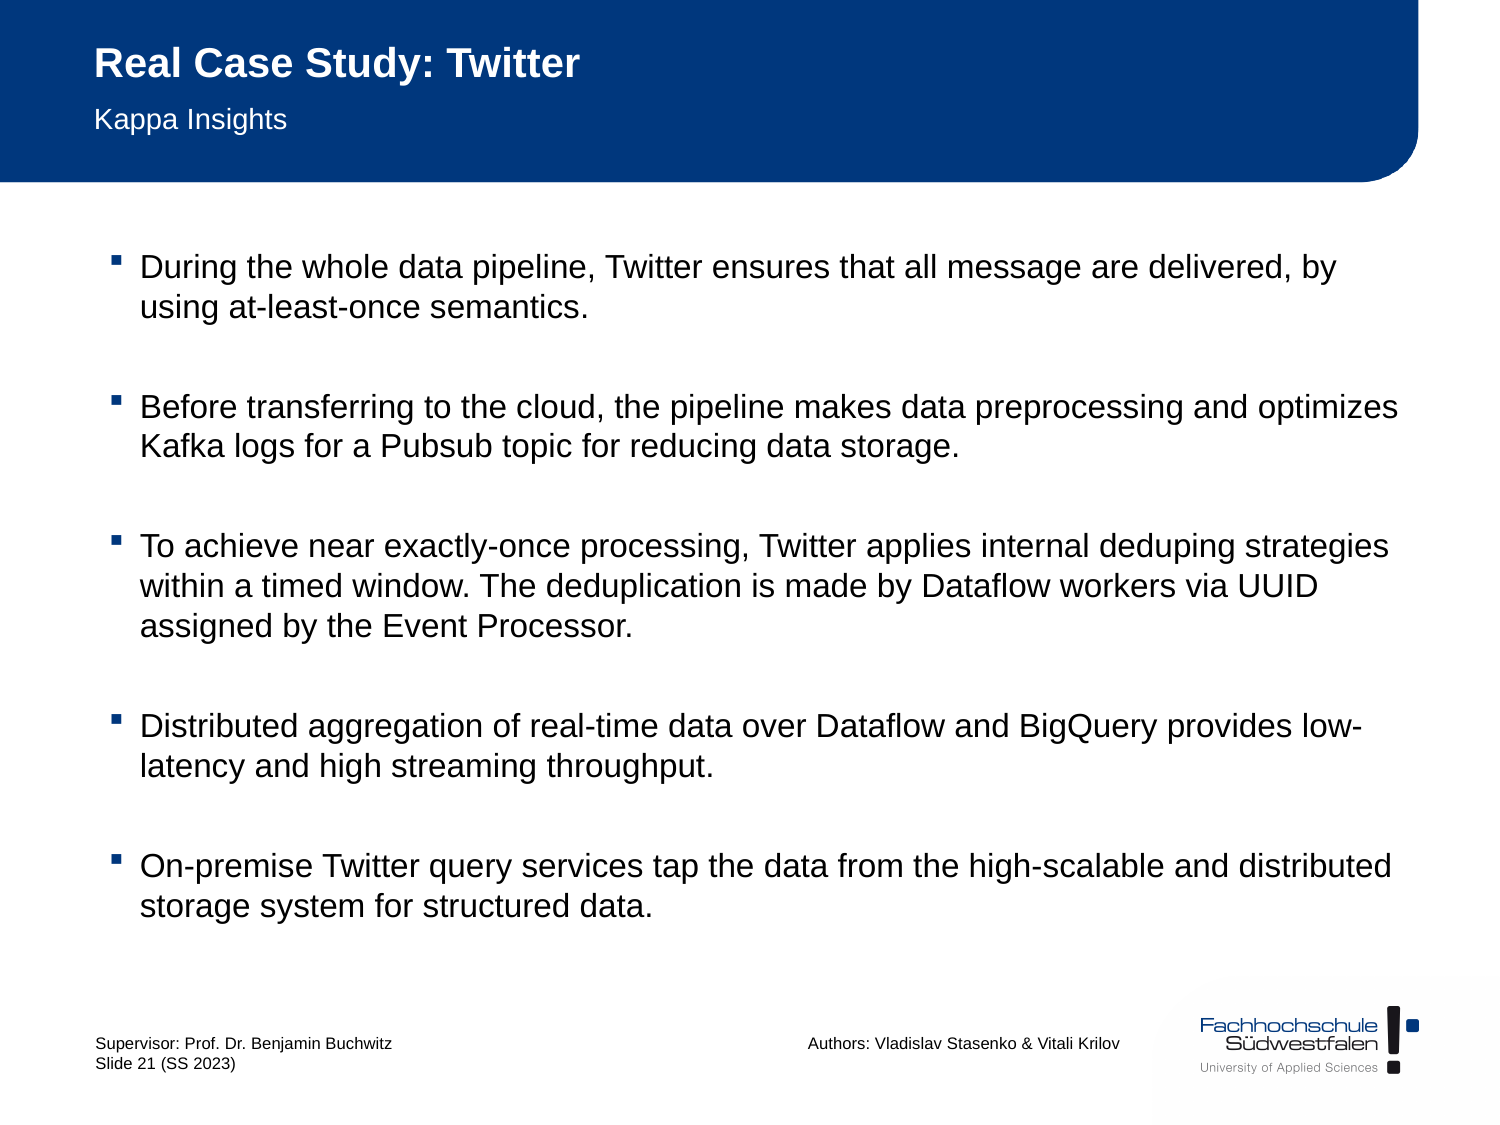

# Real Case Study: Twitter
Kappa Insights
During the whole data pipeline, Twitter ensures that all message are delivered, by using at-least-once semantics.

Before transferring to the cloud, the pipeline makes data preprocessing and optimizes Kafka logs for a Pubsub topic for reducing data storage.

To achieve near exactly-once processing, Twitter applies internal deduping strategies within a timed window. The deduplication is made by Dataflow workers via UUID assigned by the Event Processor.

Distributed aggregation of real-time data over Dataflow and BigQuery provides low-latency and high streaming throughput.

On-premise Twitter query services tap the data from the high-scalable and distributed storage system for structured data.